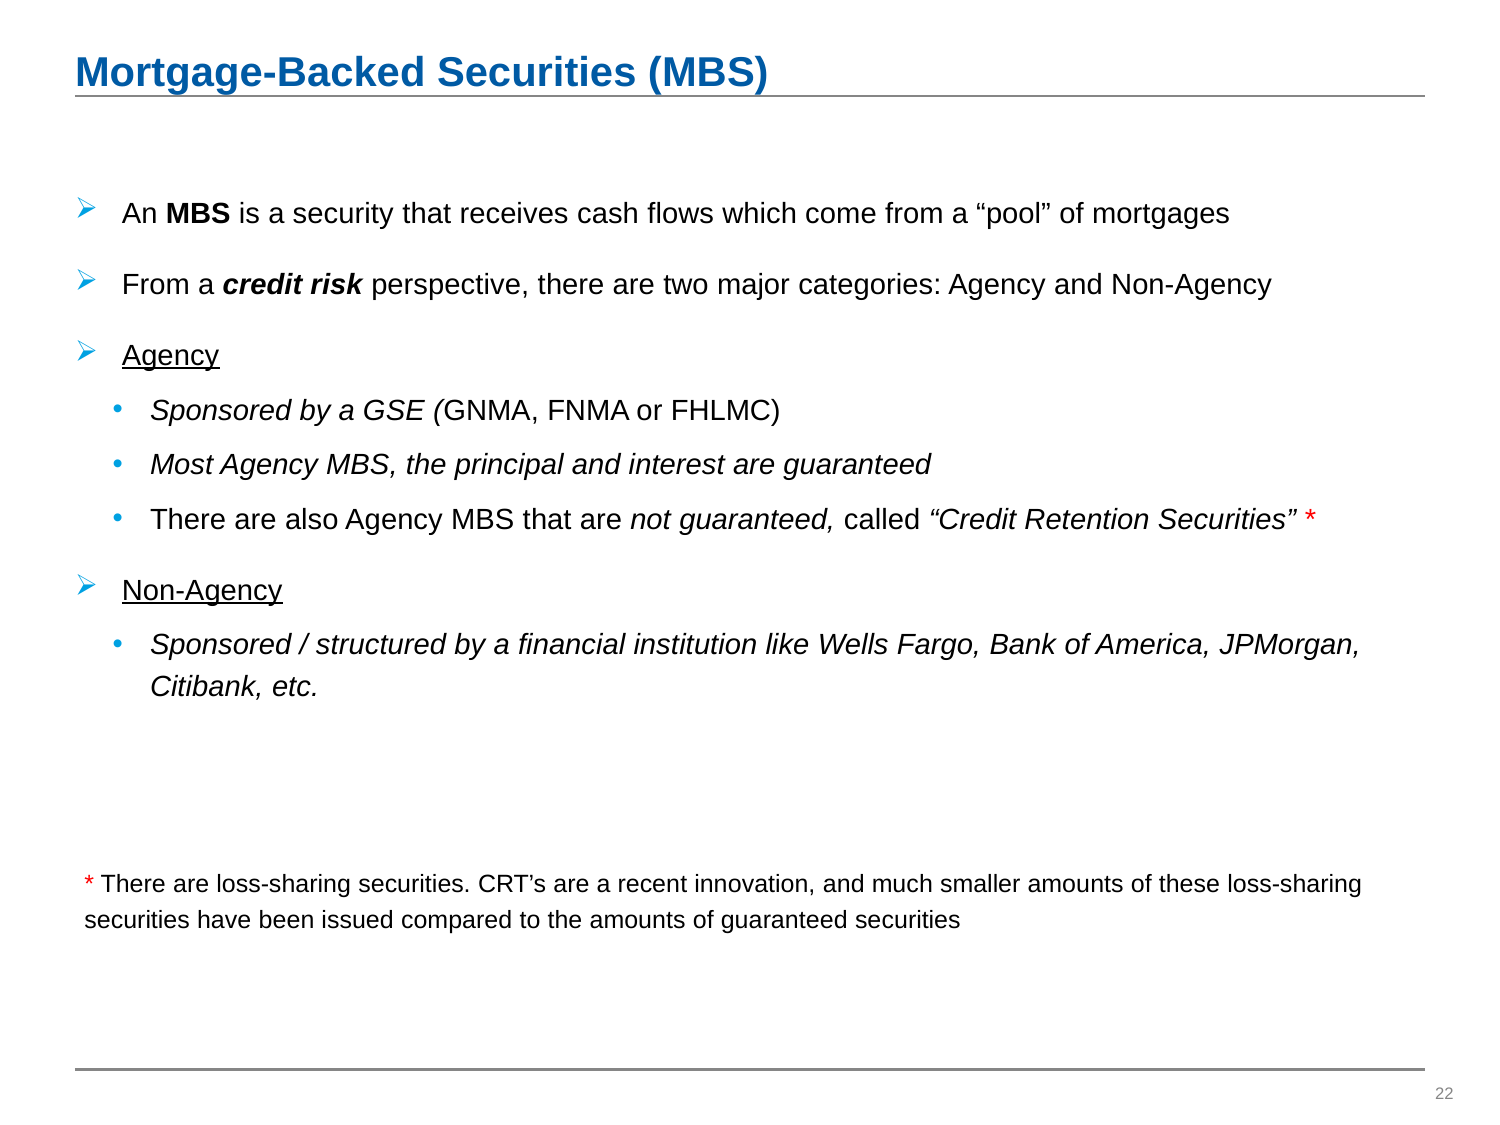

# Mortgage-Backed Securities (MBS)
An MBS is a security that receives cash flows which come from a “pool” of mortgages
From a credit risk perspective, there are two major categories: Agency and Non-Agency
Agency
Sponsored by a GSE (GNMA, FNMA or FHLMC)
Most Agency MBS, the principal and interest are guaranteed
There are also Agency MBS that are not guaranteed, called “Credit Retention Securities” *
Non-Agency
Sponsored / structured by a financial institution like Wells Fargo, Bank of America, JPMorgan, Citibank, etc.

* There are loss-sharing securities. CRT’s are a recent innovation, and much smaller amounts of these loss-sharing securities have been issued compared to the amounts of guaranteed securities